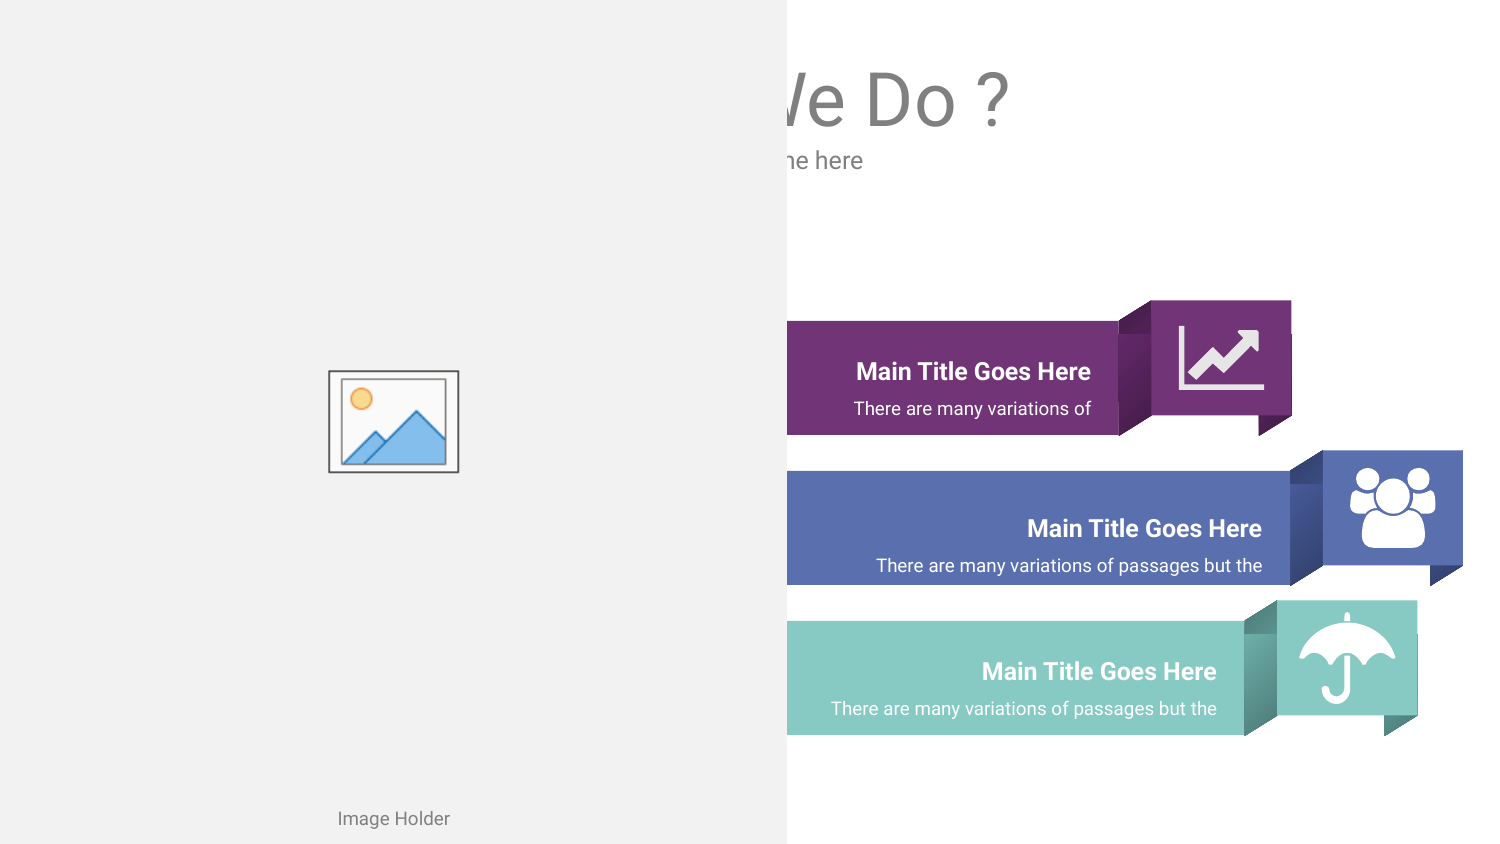

# What We Do ?
Enter your subhead line here

Main Title Goes Here
There are many variations of

Main Title Goes Here
There are many variations of passages but the

Main Title Goes Here
There are many variations of passages but the